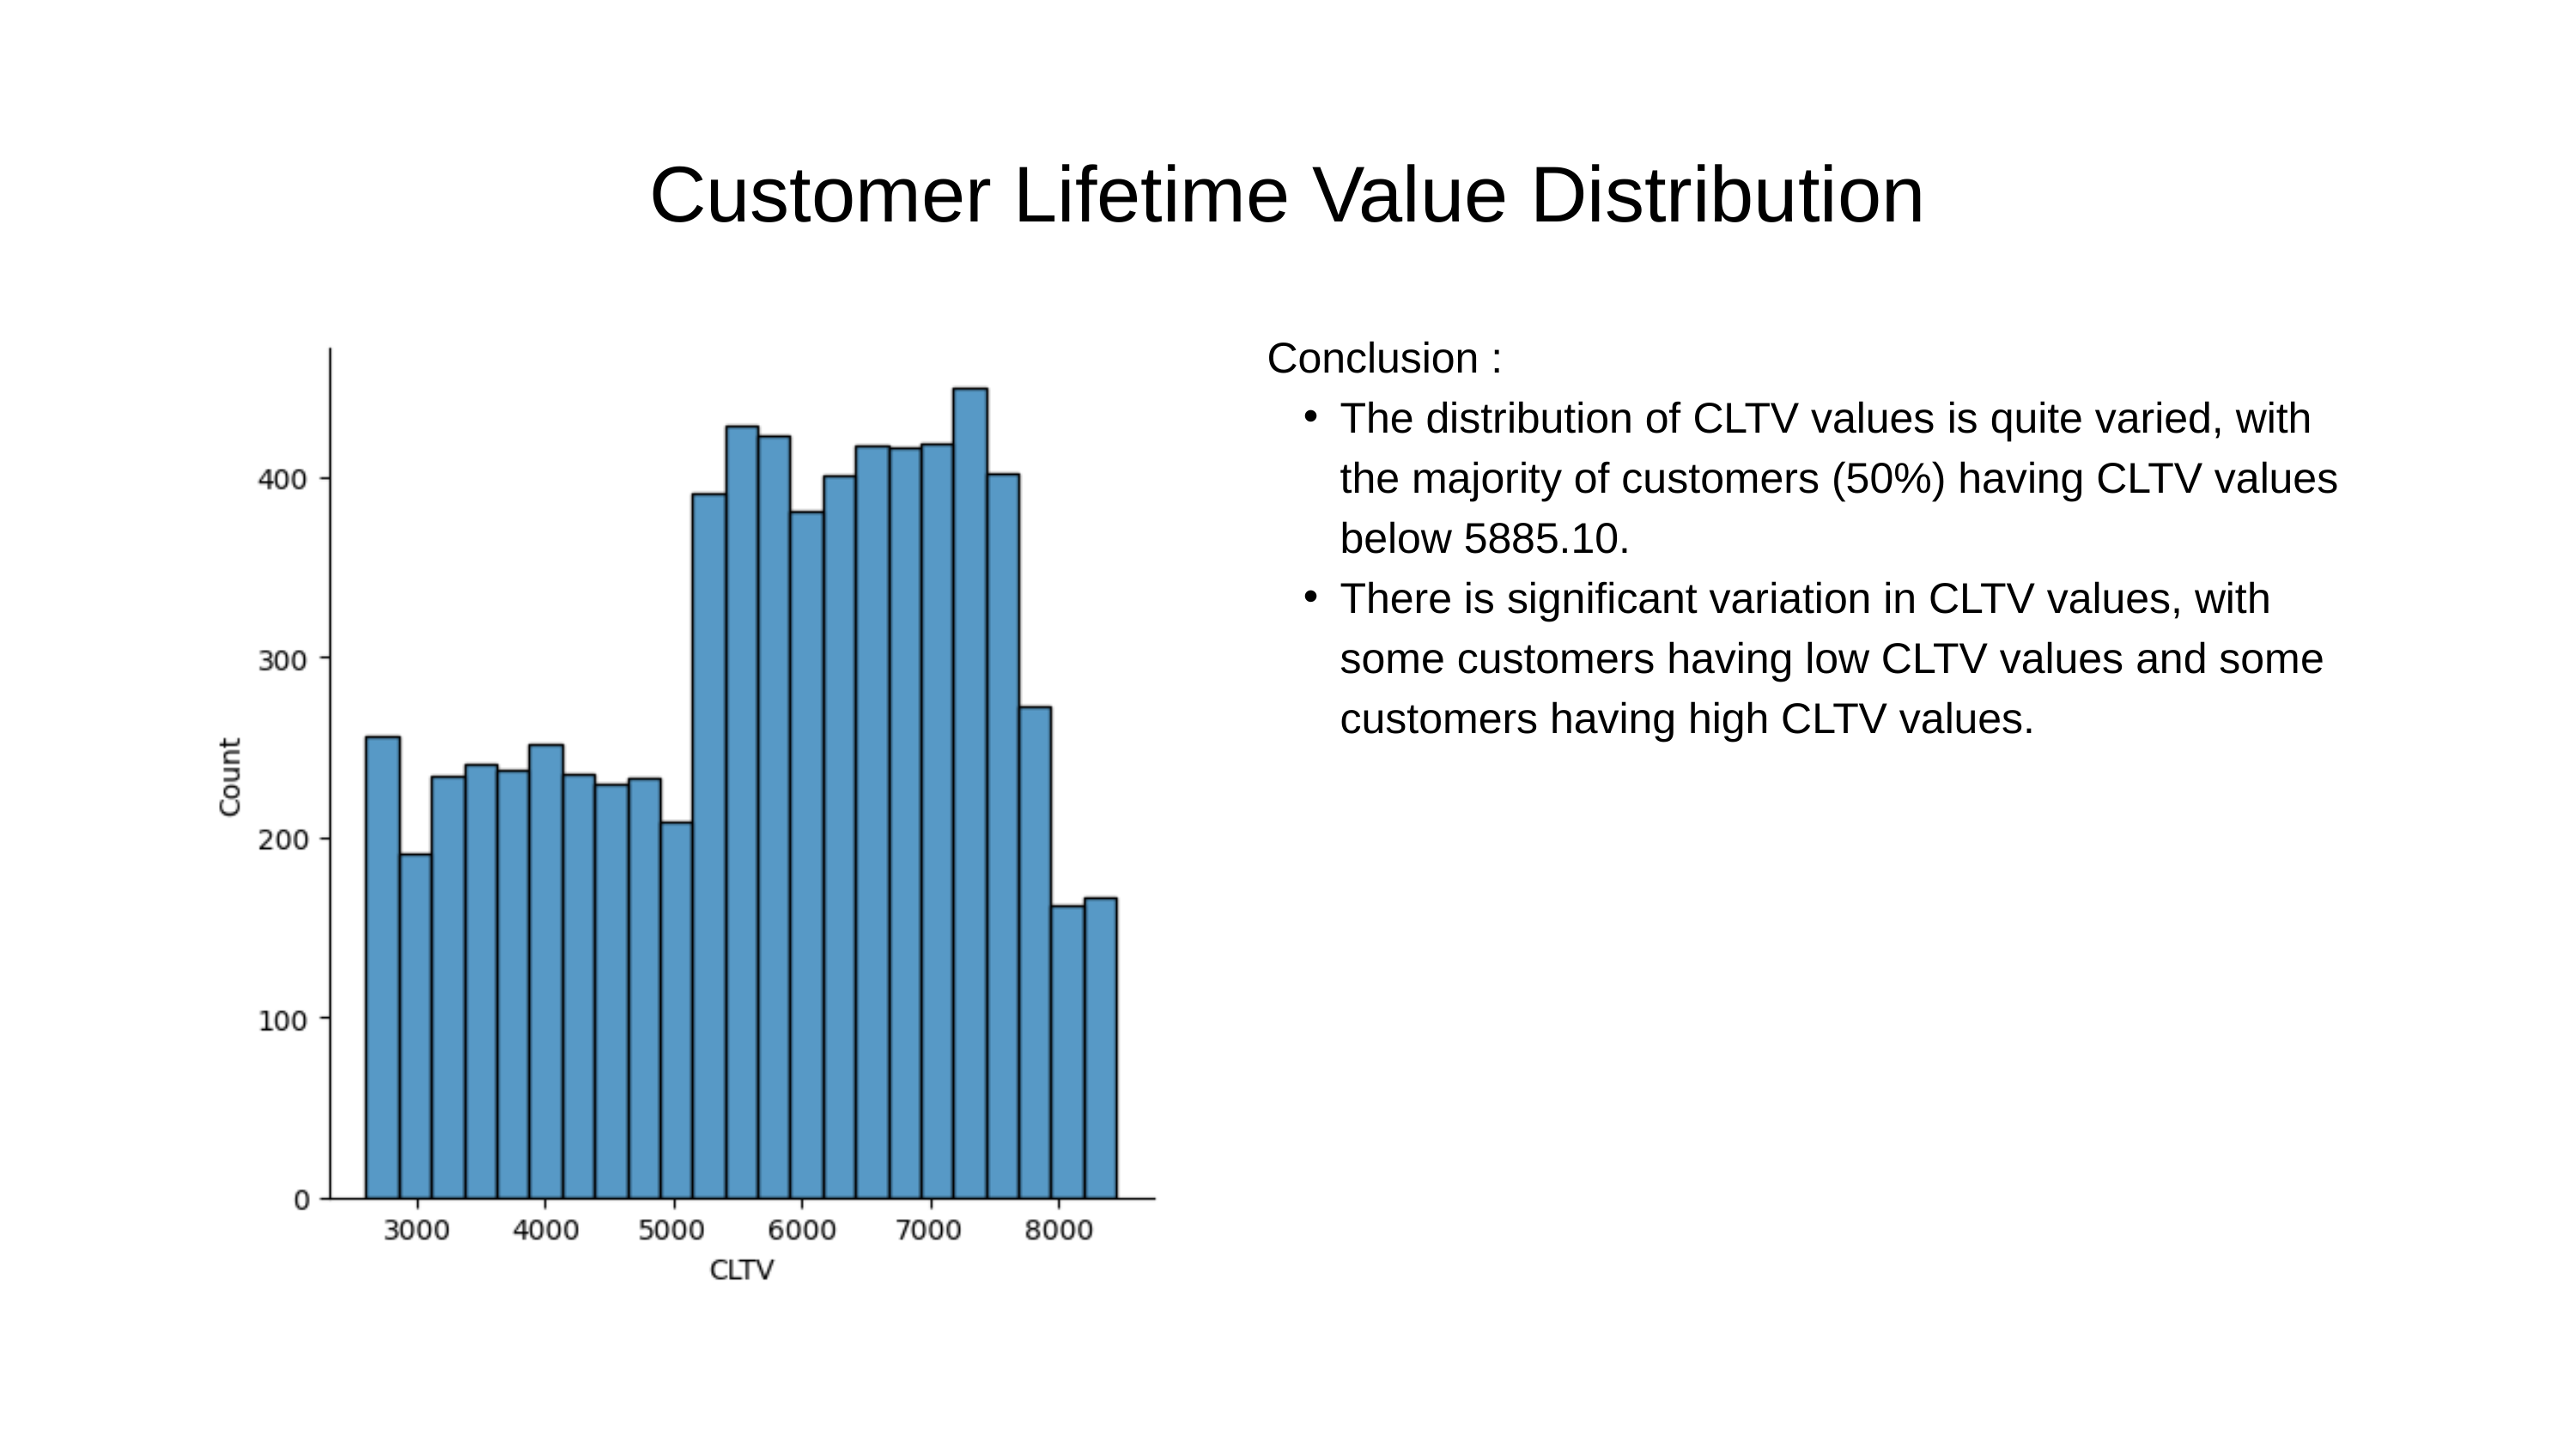

Customer Lifetime Value Distribution
Conclusion :
The distribution of CLTV values ​​is quite varied, with the majority of customers (50%) having CLTV values ​​below 5885.10.
There is significant variation in CLTV values, with some customers having low CLTV values ​​and some customers having high CLTV values.